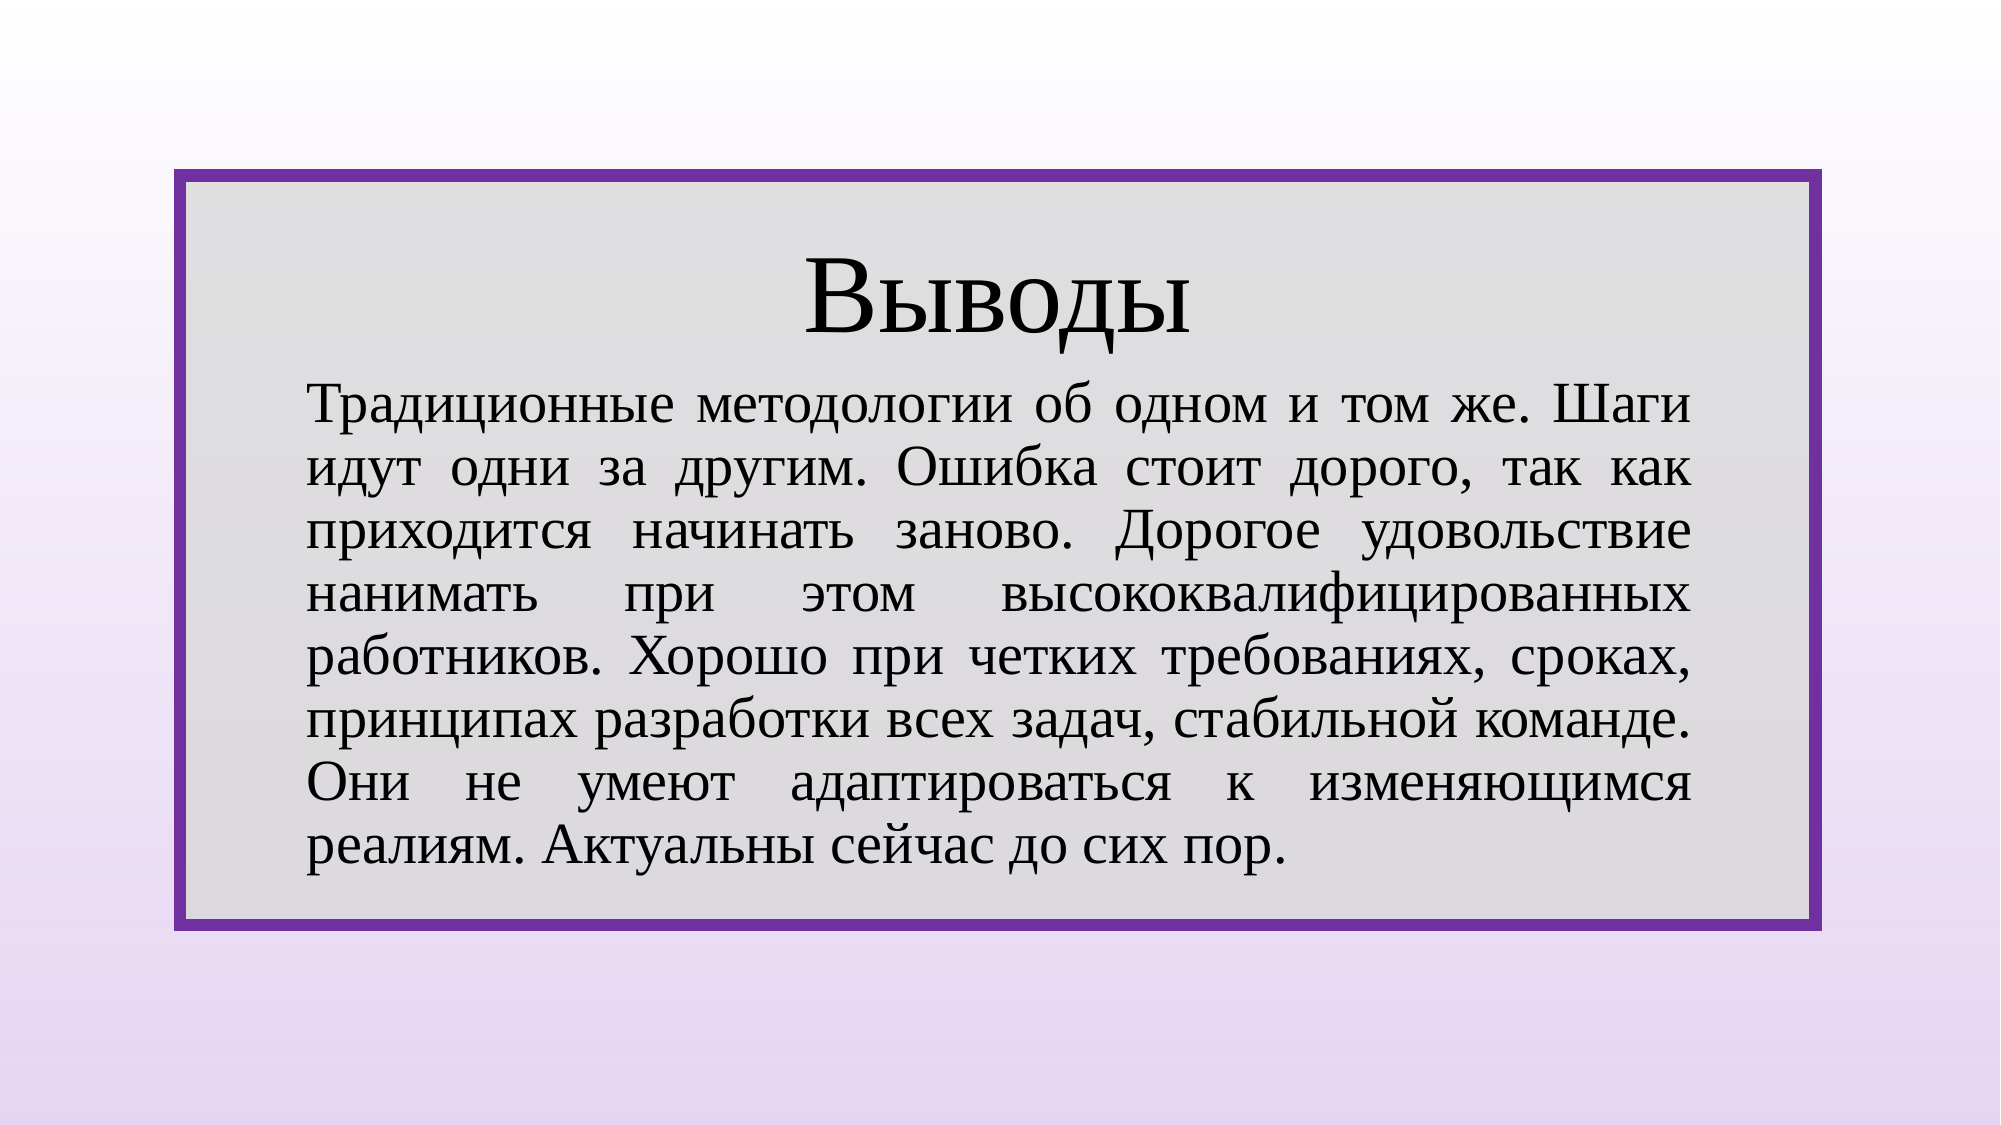

# Выводы
Традиционные методологии об одном и том же. Шаги идут одни за другим. Ошибка стоит дорого, так как приходится начинать заново. Дорогое удовольствие нанимать при этом высококвалифицированных работников. Хорошо при четких требованиях, сроках, принципах разработки всех задач, стабильной команде. Они не умеют адаптироваться к изменяющимся реалиям. Актуальны сейчас до сих пор.